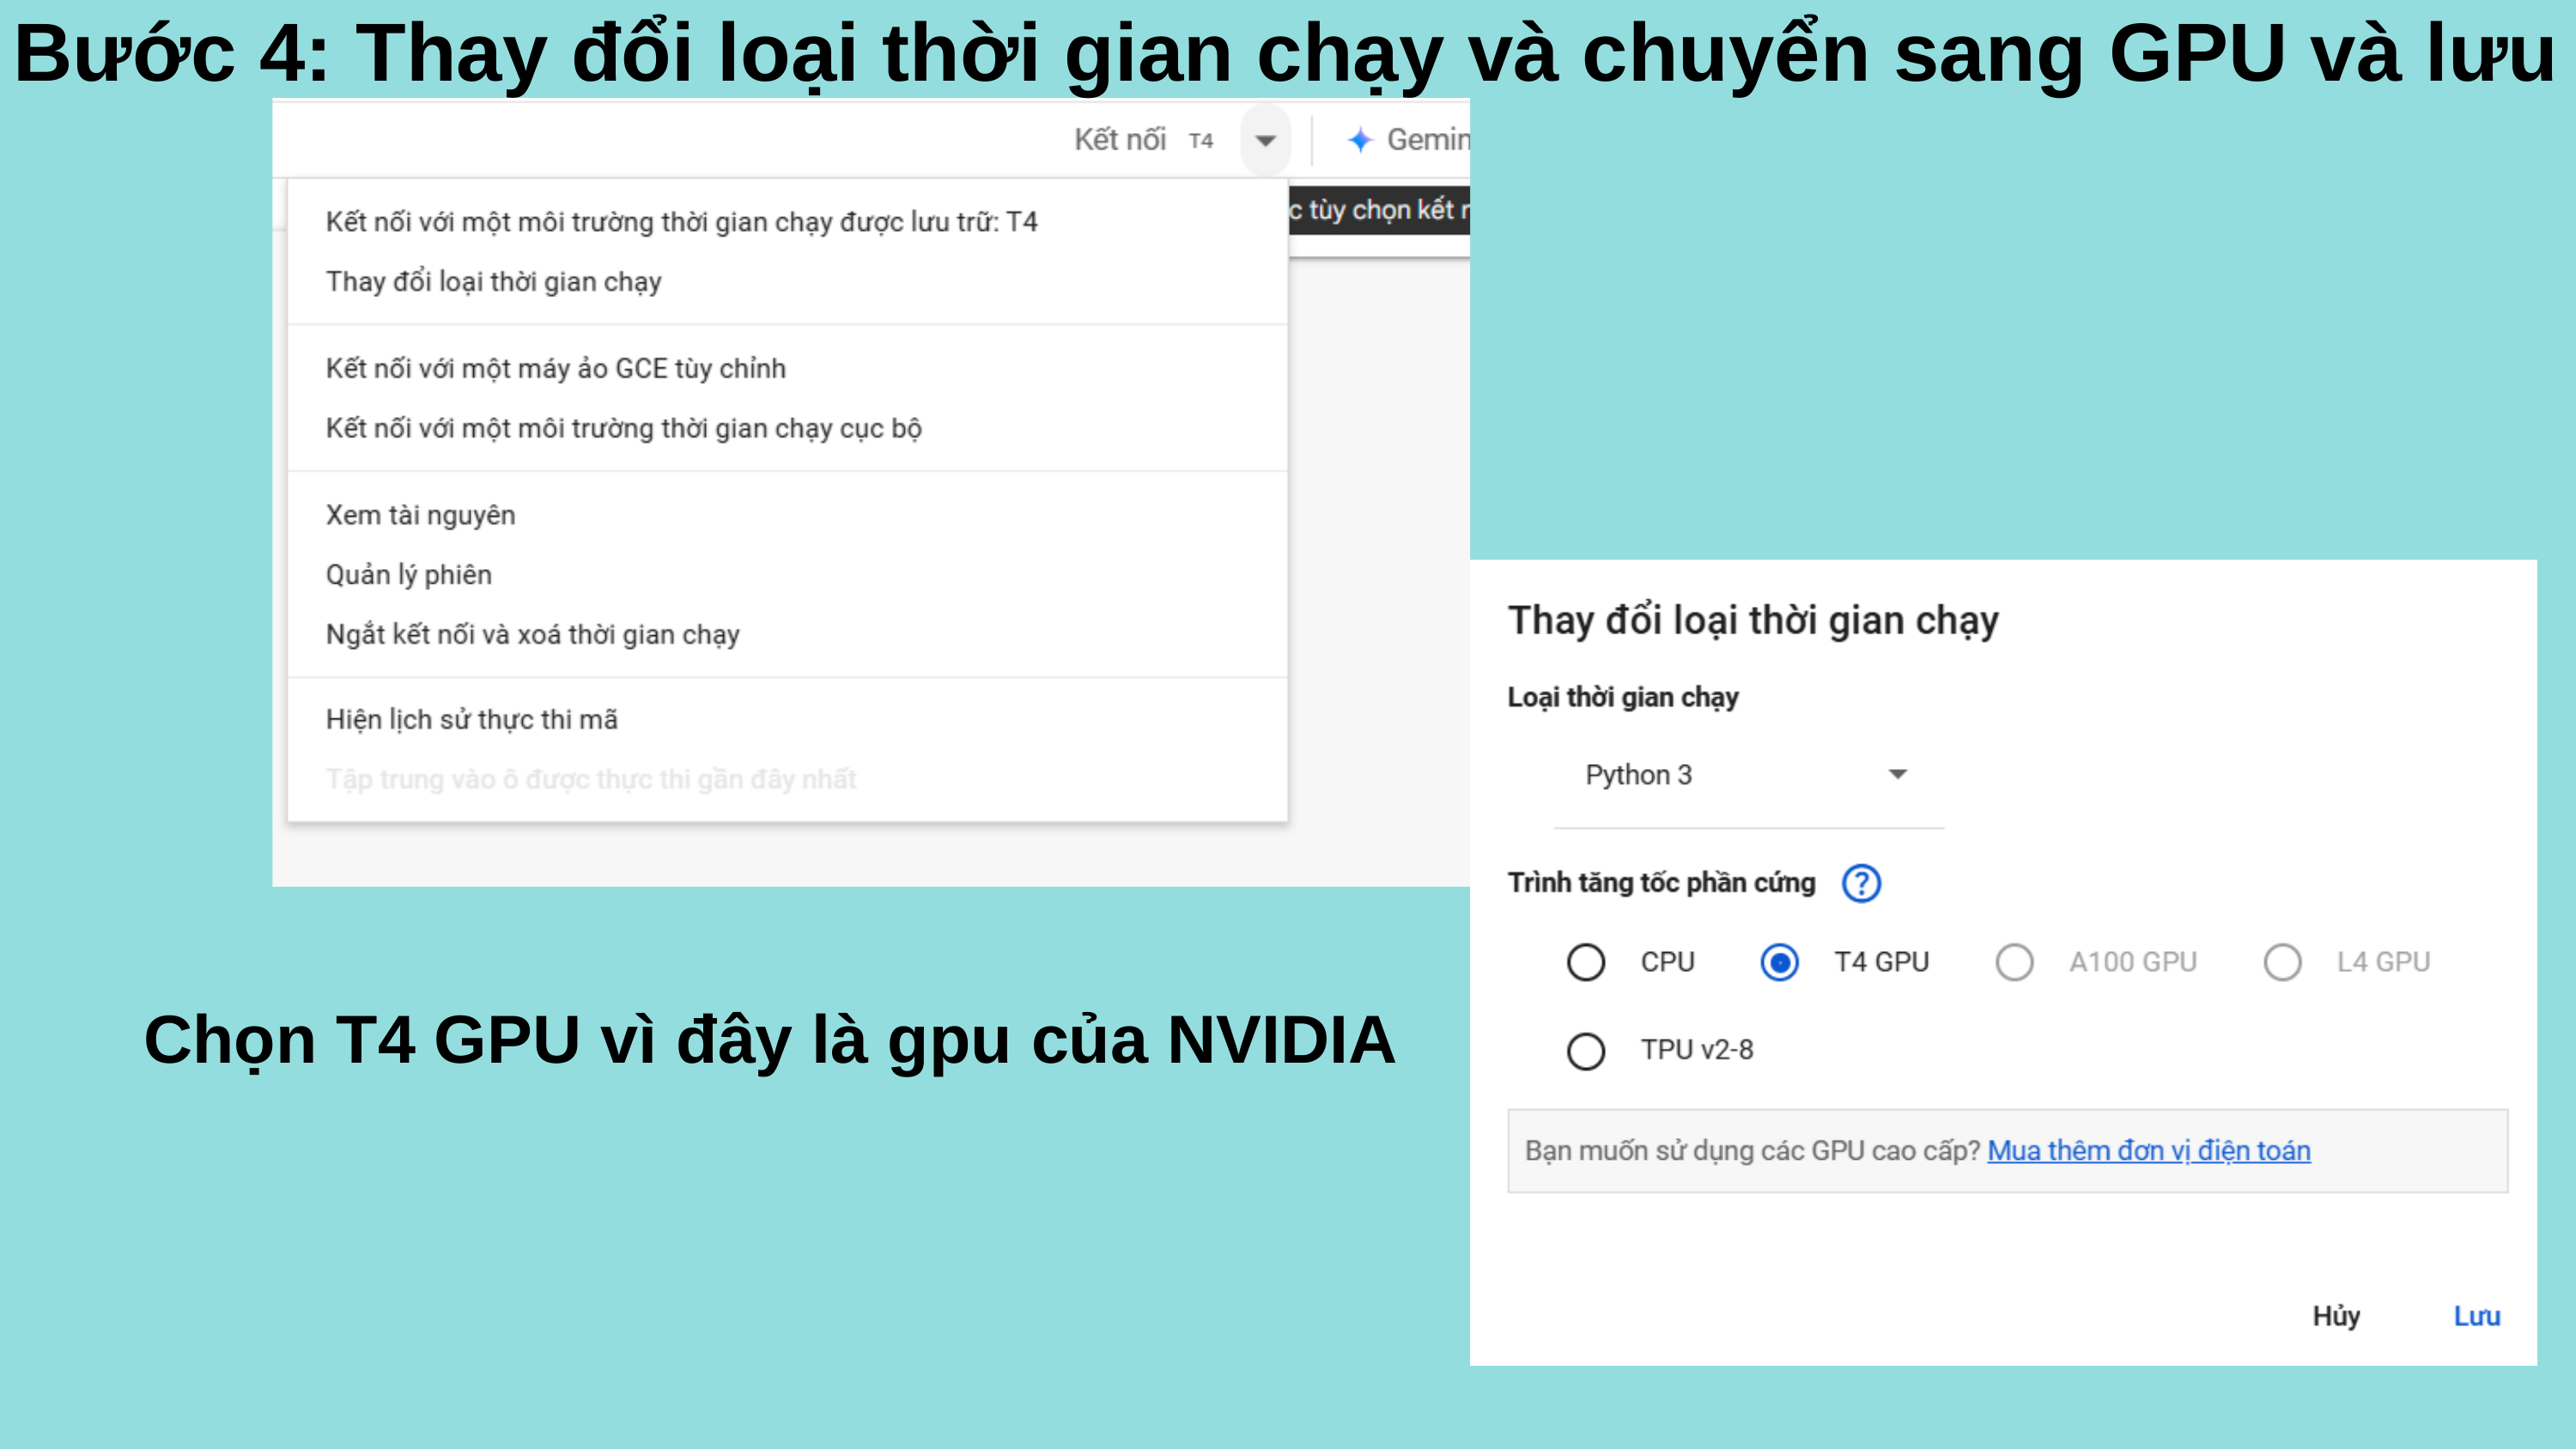

Bước 4: Thay đổi loại thời gian chạy và chuyển sang GPU và lưu

Chọn T4 GPU vì đây là gpu của NVIDIA